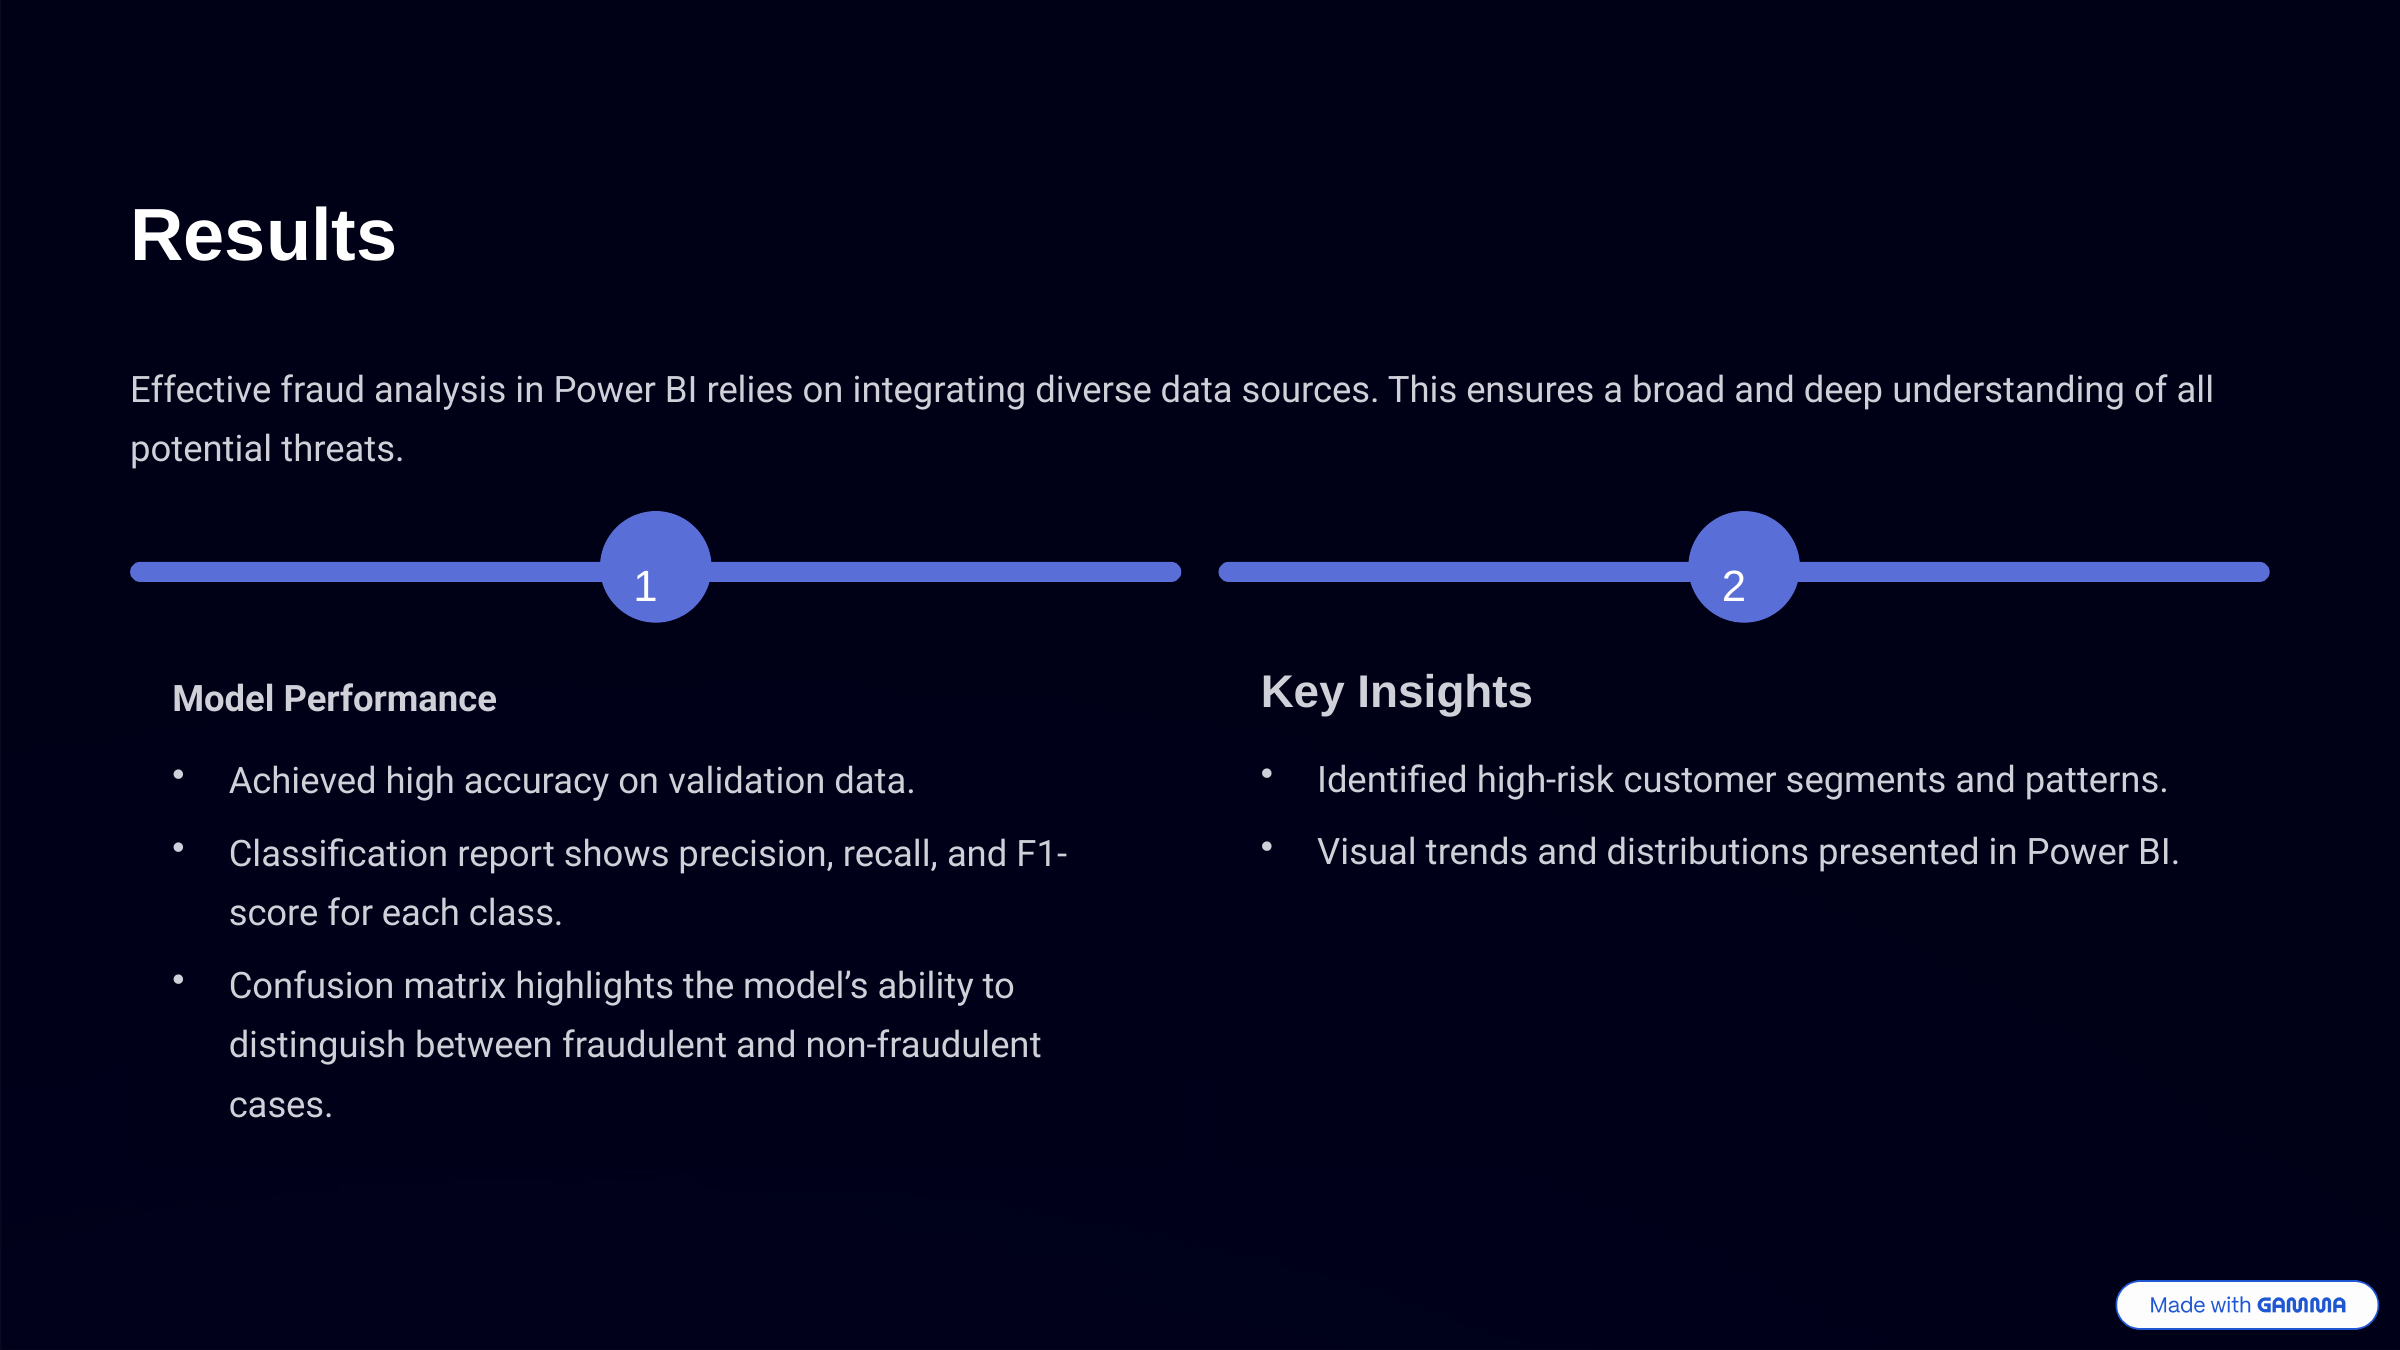

Results
Effective fraud analysis in Power BI relies on integrating diverse data sources. This ensures a broad and deep understanding of all potential threats.

1
2

Model Performance
Key Insights
Identified high-risk customer segments and patterns.
Achieved high accuracy on validation data.
Visual trends and distributions presented in Power BI.
Classification report shows precision, recall, and F1-score for each class.
Confusion matrix highlights the model’s ability to distinguish between fraudulent and non-fraudulent cases.